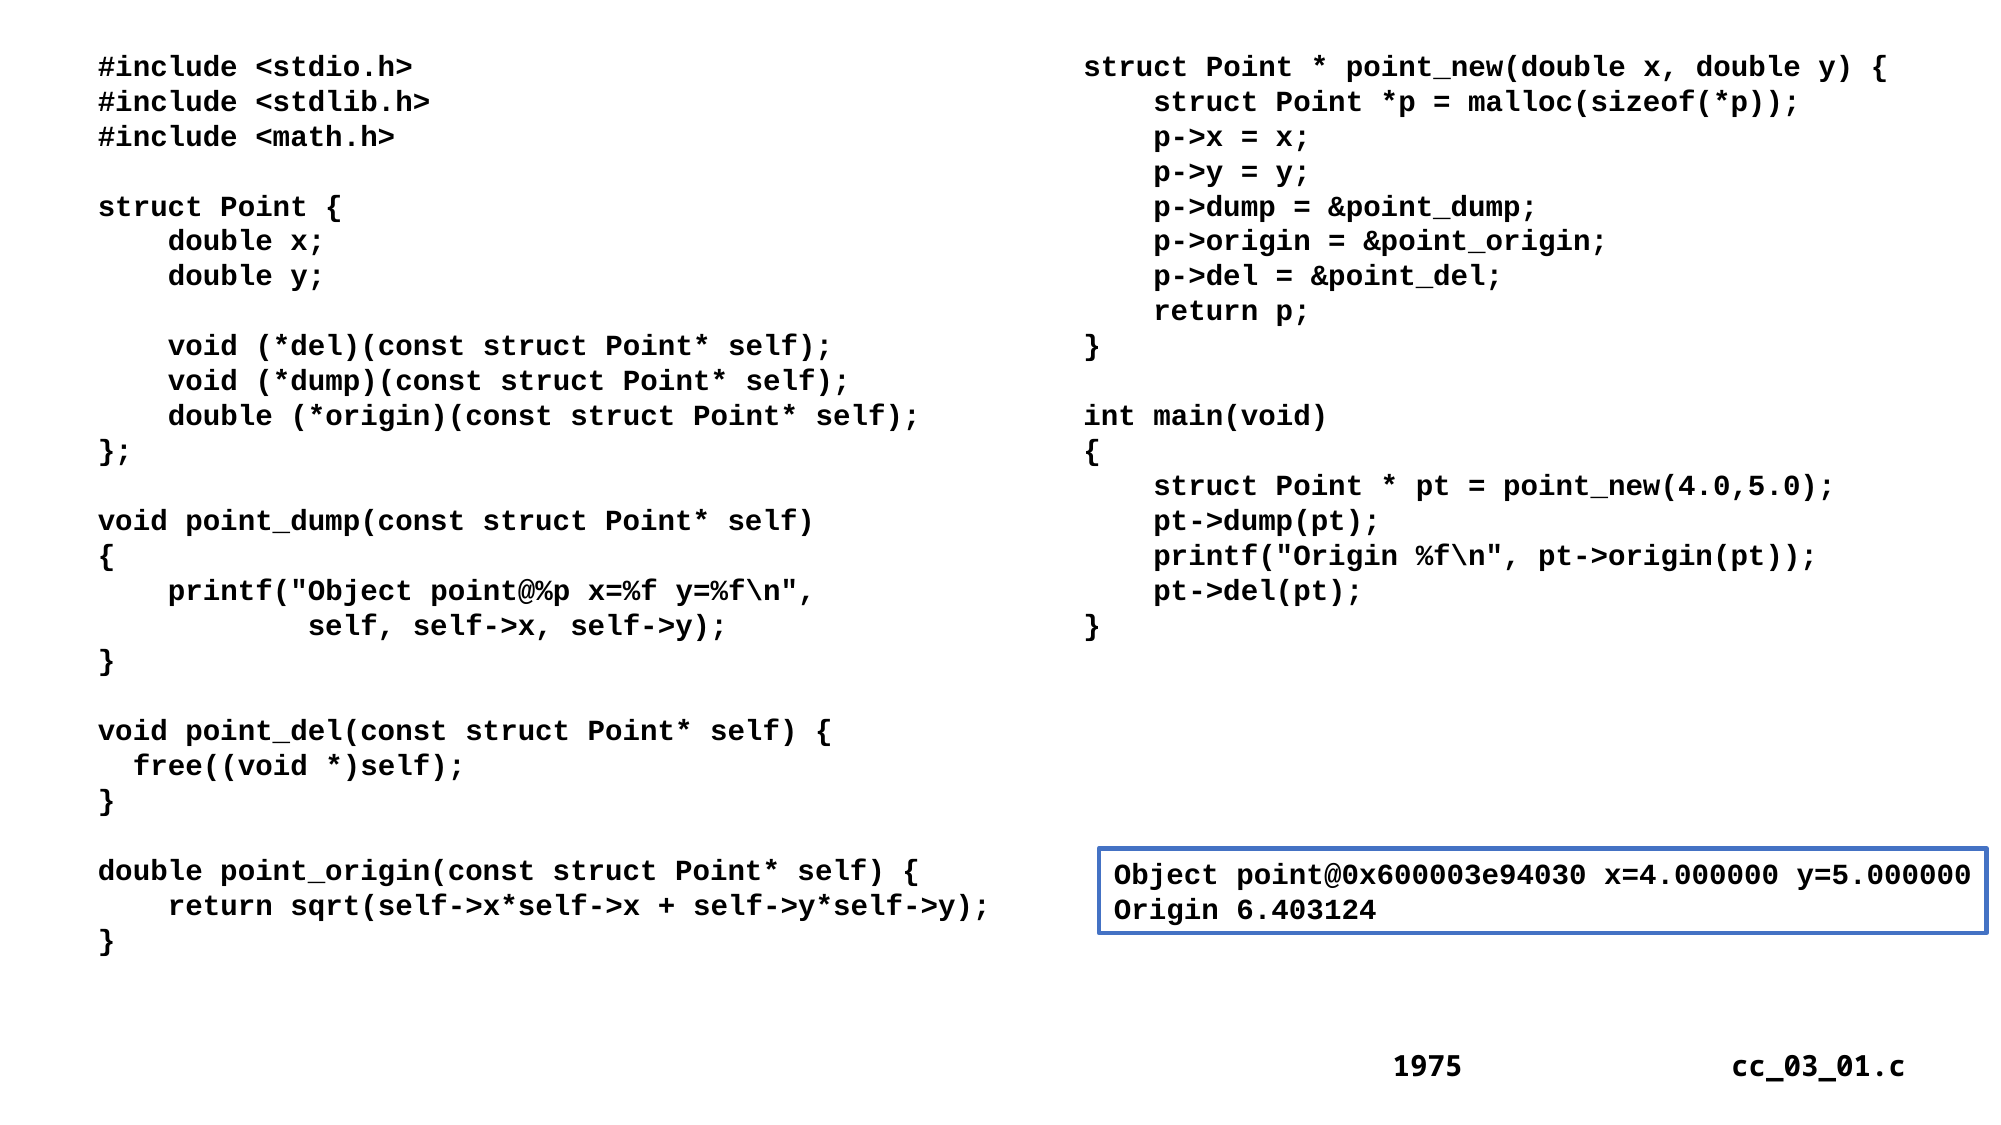

#include <stdio.h>
#include <stdlib.h>
#include <math.h>

struct Point {
    double x;
    double y;

    void (*del)(const struct Point* self);
    void (*dump)(const struct Point* self);
    double (*origin)(const struct Point* self);
};

void point_dump(const struct Point* self)
{
    printf("Object point@%p x=%f y=%f\n",
            self, self->x, self->y);
}

void point_del(const struct Point* self) {
  free((void *)self);
}

double point_origin(const struct Point* self) {
    return sqrt(self->x*self->x + self->y*self->y);
}
struct Point * point_new(double x, double y) {
    struct Point *p = malloc(sizeof(*p));
    p->x = x;
    p->y = y;
    p->dump = &point_dump;
    p->origin = &point_origin;
    p->del = &point_del;
    return p;
}

int main(void)
{
    struct Point * pt = point_new(4.0,5.0);
    pt->dump(pt);
    printf("Origin %f\n", pt->origin(pt));
    pt->del(pt);
}
Object point@0x600003e94030 x=4.000000 y=5.000000
Origin 6.403124
1975
cc_03_01.c